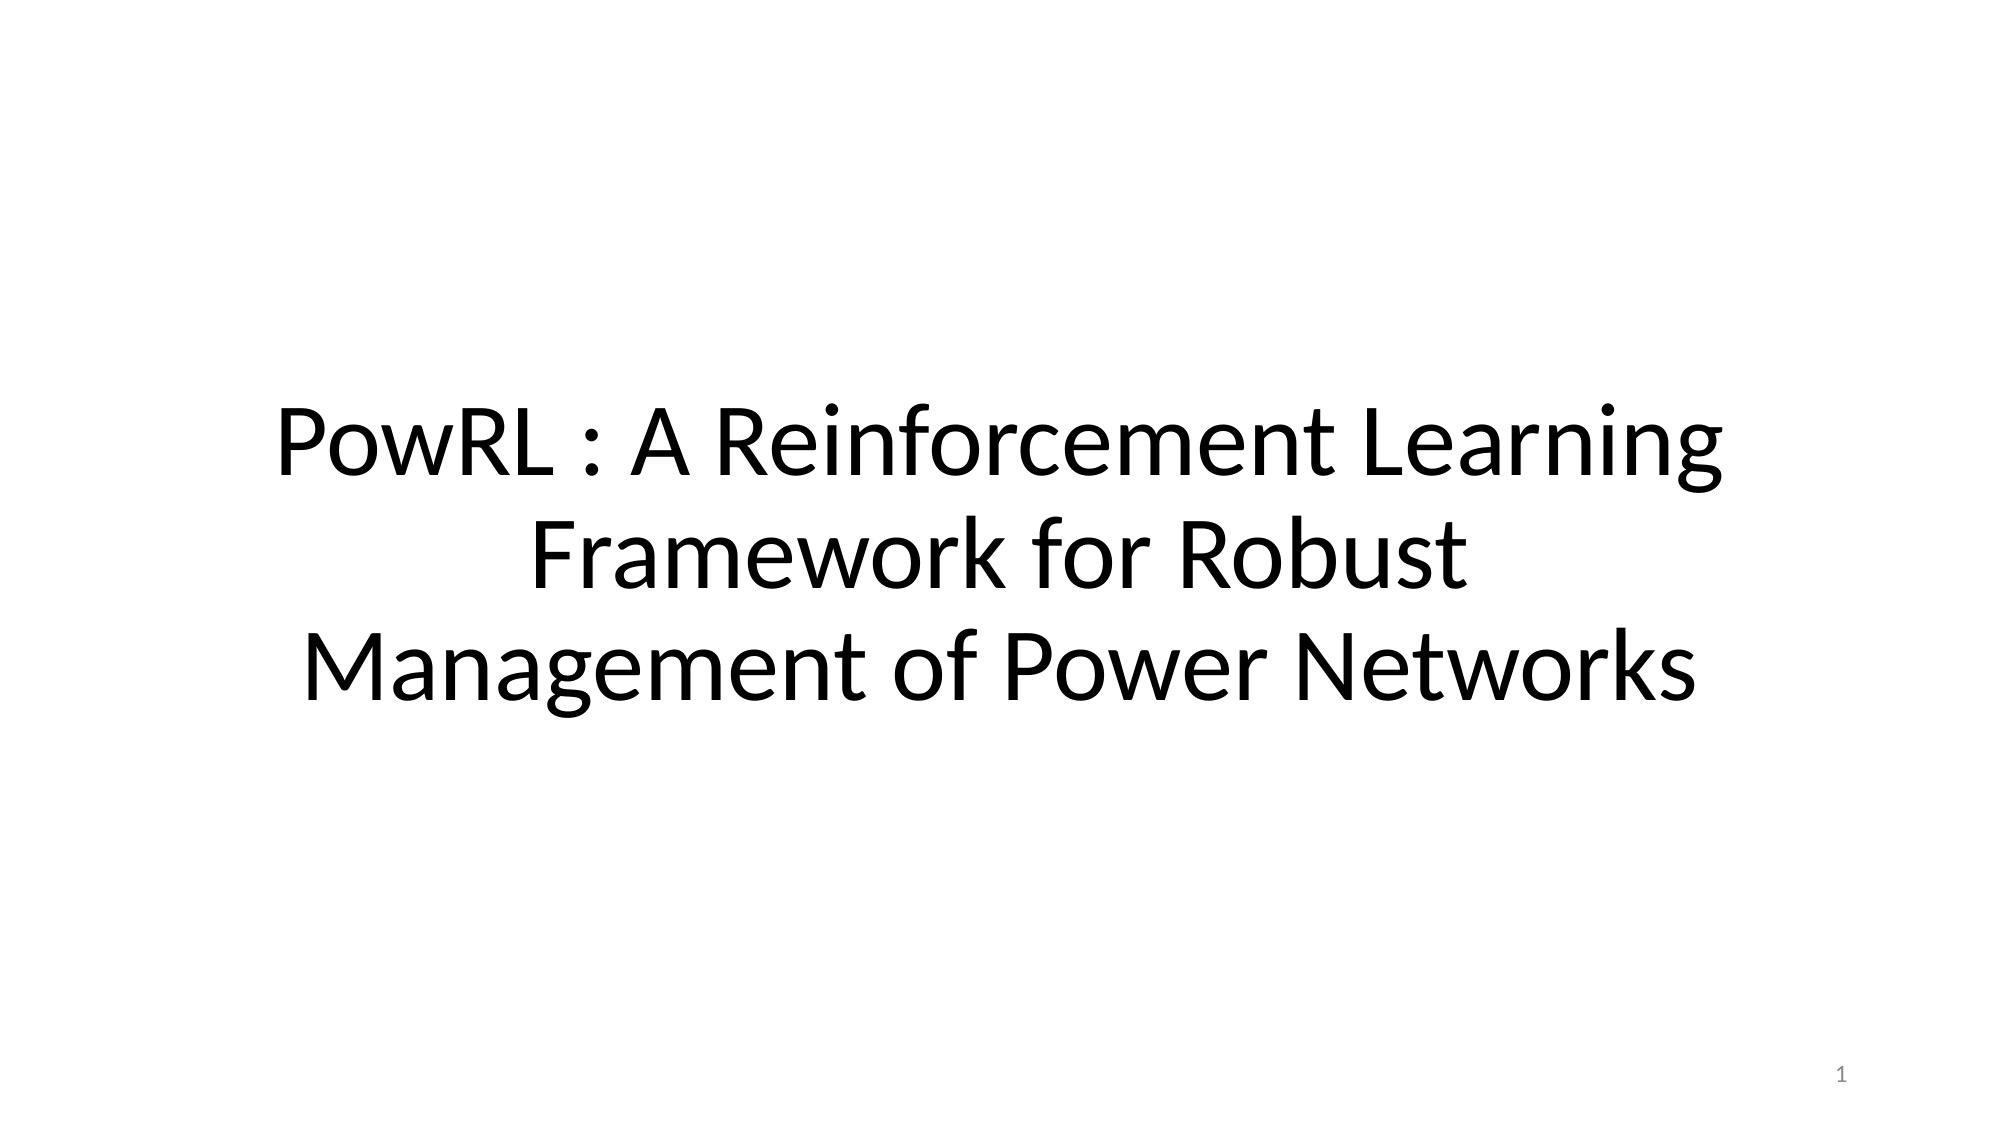

PowRL : A Reinforcement Learning Framework for Robust Management of Power Networks
1